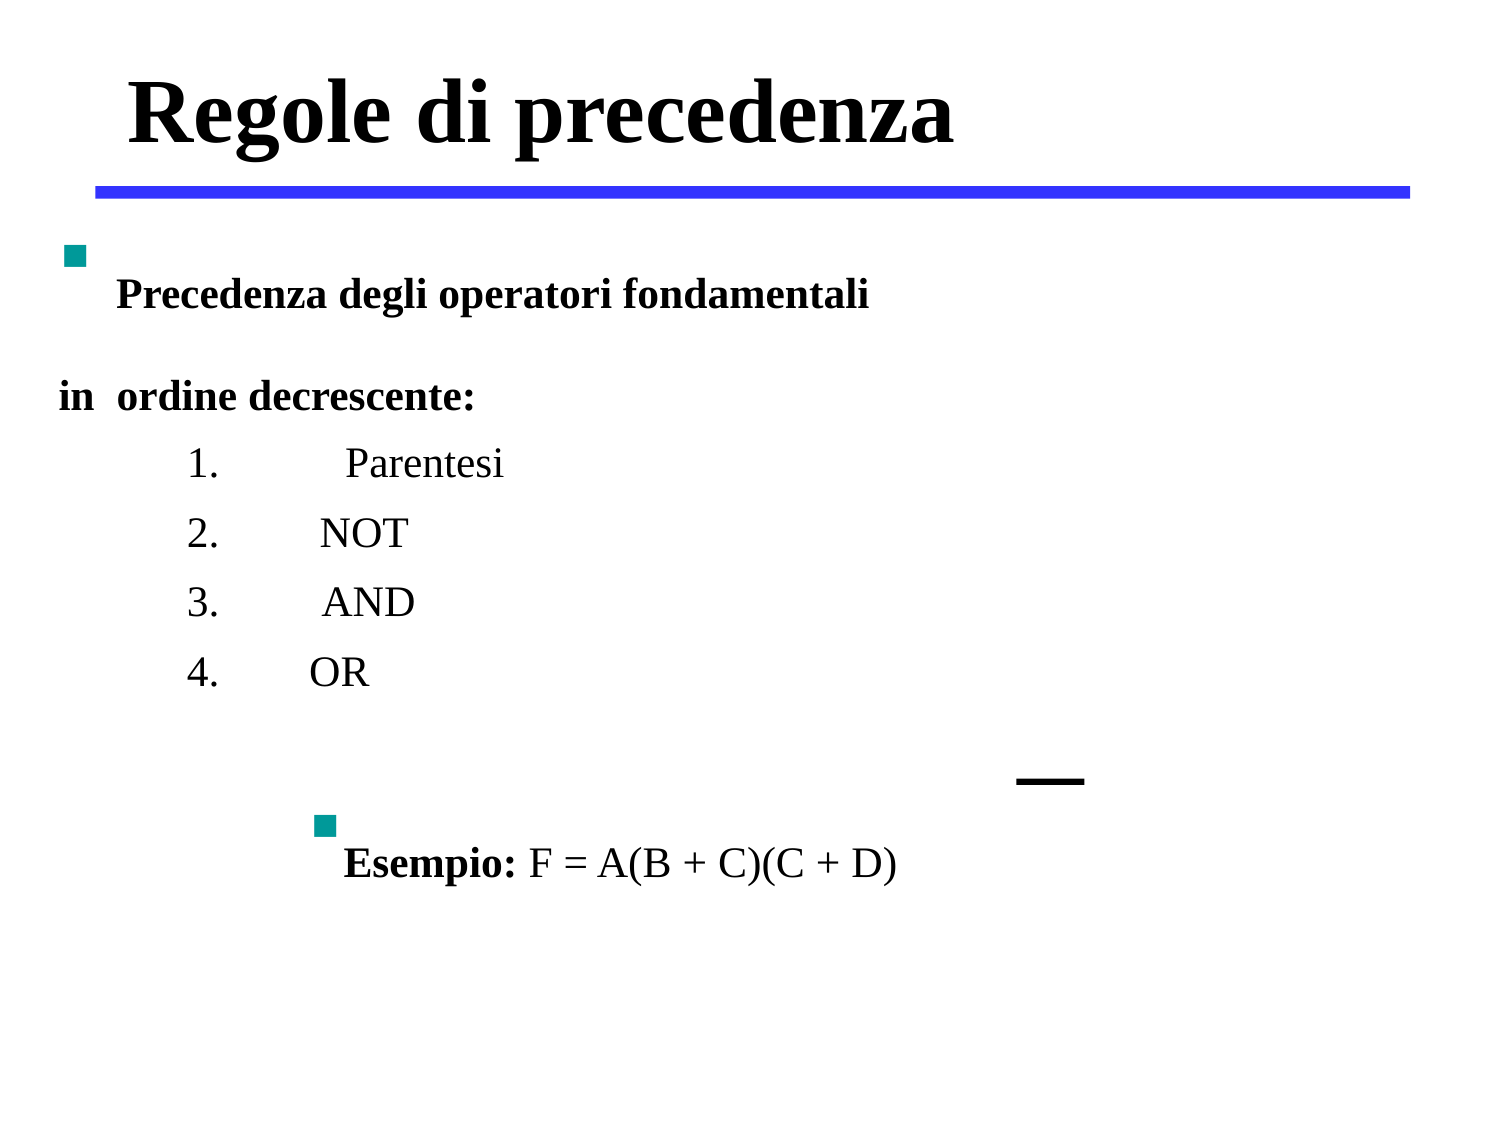

# Regole di precedenza
  Precedenza degli operatori fondamentali
in  ordine decrescente:
1.
Parentesi
2.
NOT
3.
AND
4.
OR

Esempio: F = A(B + C)(C + D)